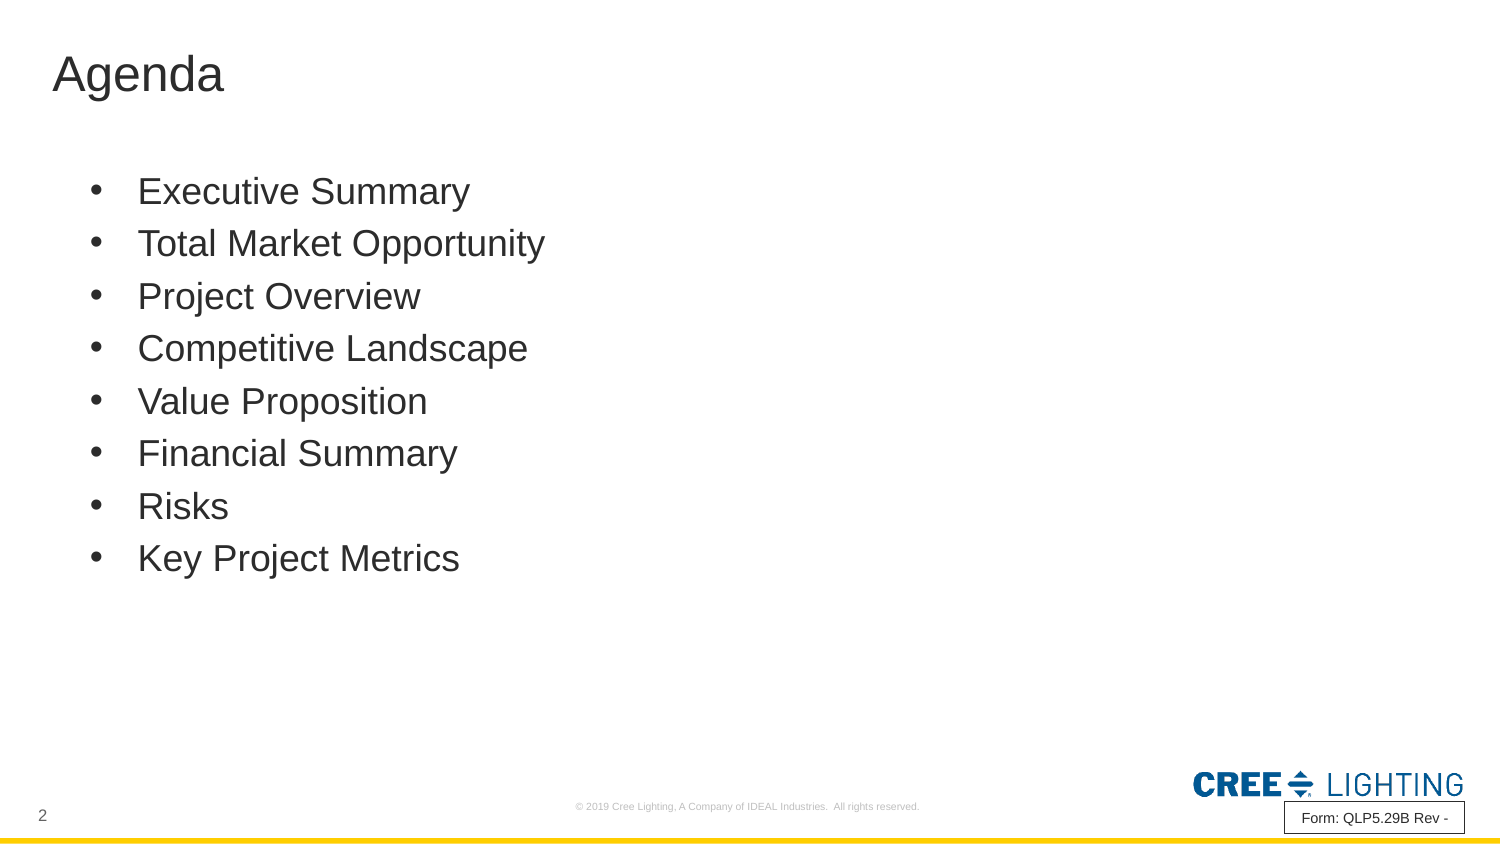

# Agenda
Executive Summary
Total Market Opportunity
Project Overview
Competitive Landscape
Value Proposition
Financial Summary
Risks
Key Project Metrics
Form: QLP5.29B Rev -